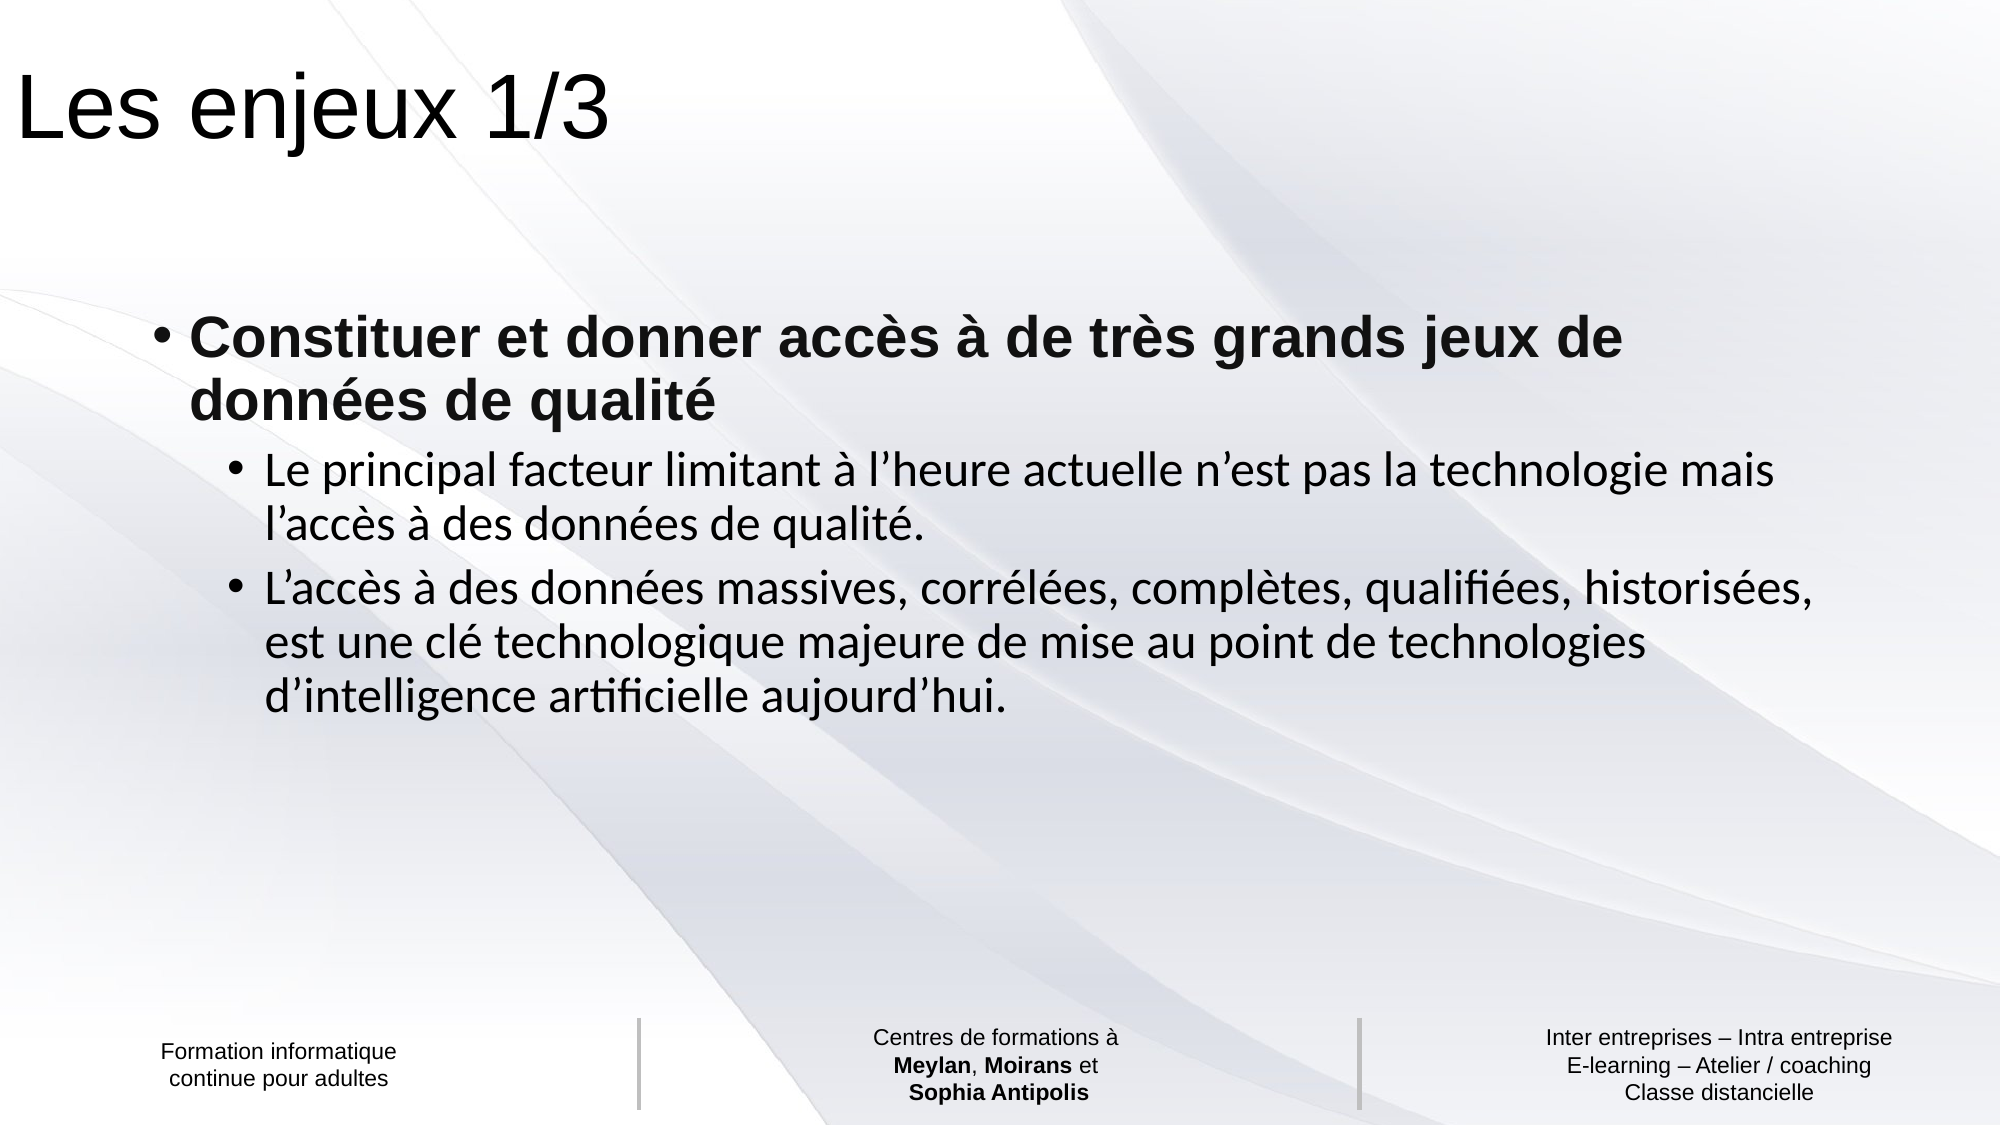

# Les enjeux 1/3
Constituer et donner accès à de très grands jeux de données de qualité
Le principal facteur limitant à l’heure actuelle n’est pas la technologie mais l’accès à des données de qualité.
L’accès à des données massives, corrélées, complètes, qualifiées, historisées, est une clé technologique majeure de mise au point de technologies d’intelligence artificielle aujourd’hui.